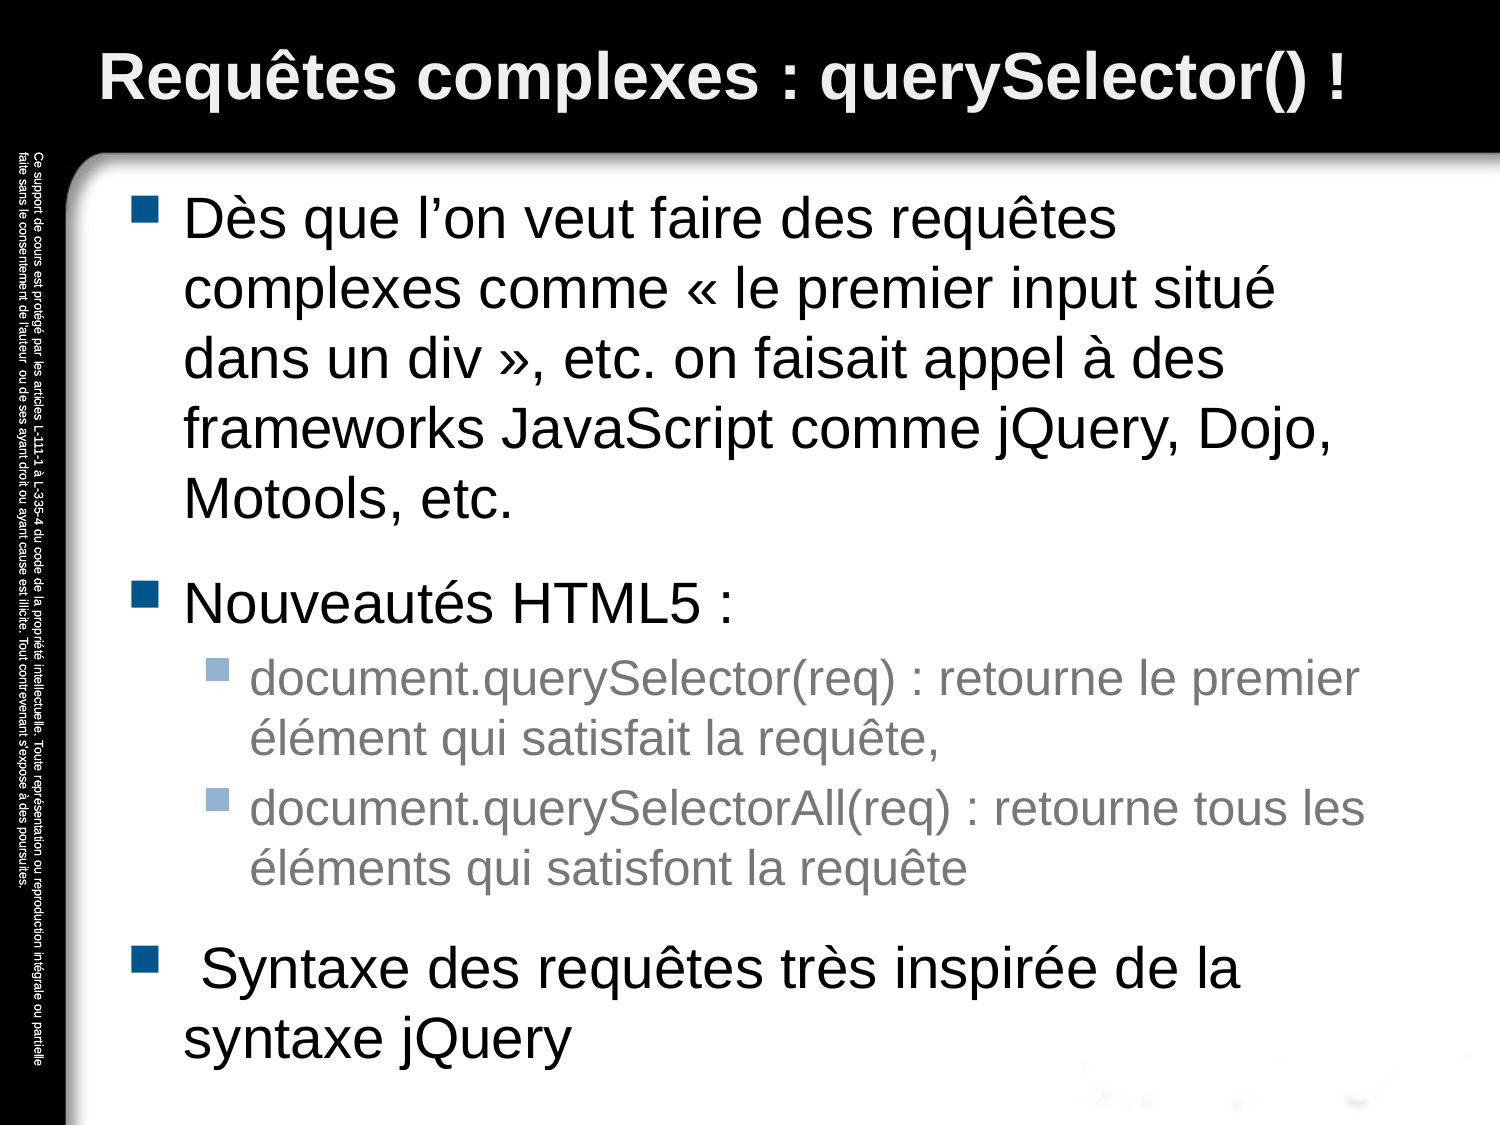

# Requêtes complexes : querySelector() !
Dès que l’on veut faire des requêtes complexes comme « le premier input situé dans un div », etc. on faisait appel à des frameworks JavaScript comme jQuery, Dojo, Motools, etc.
Nouveautés HTML5 :
document.querySelector(req) : retourne le premier élément qui satisfait la requête,
document.querySelectorAll(req) : retourne tous les éléments qui satisfont la requête
 Syntaxe des requêtes très inspirée de la syntaxe jQuery